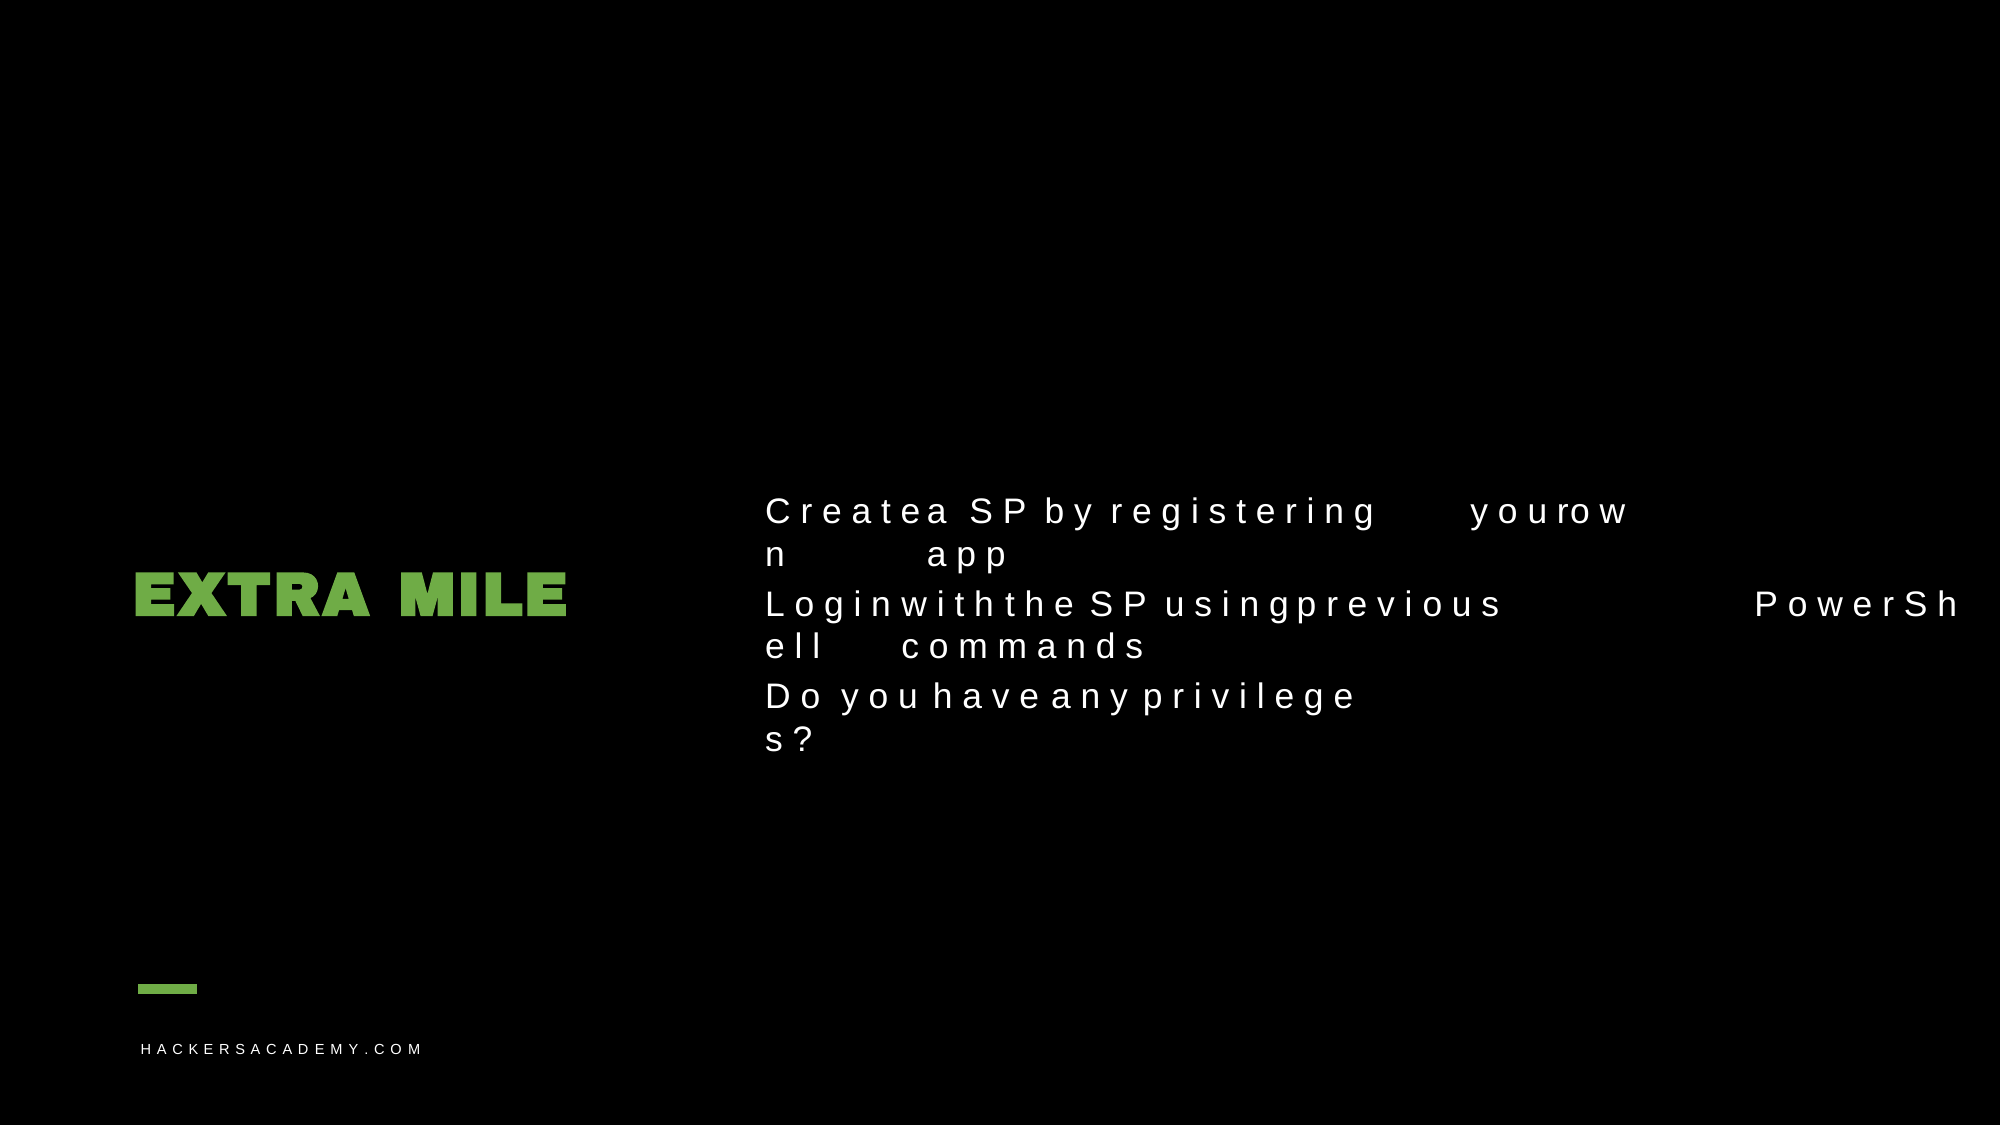

# C r e a t e	a	S P	b y	r e g i s t e r i n g	y o u r	o w n	a p p
EXTRA MILE
L o g i n	w i t h	t h e	S P	u s i n g	p r e v i o u s	P o w e r S h e l l	c o m m a n d s
D o	y o u	h a v e	a n y	p r i v i l e g e s ?

H A C K E R S A C A D E M Y . C O M